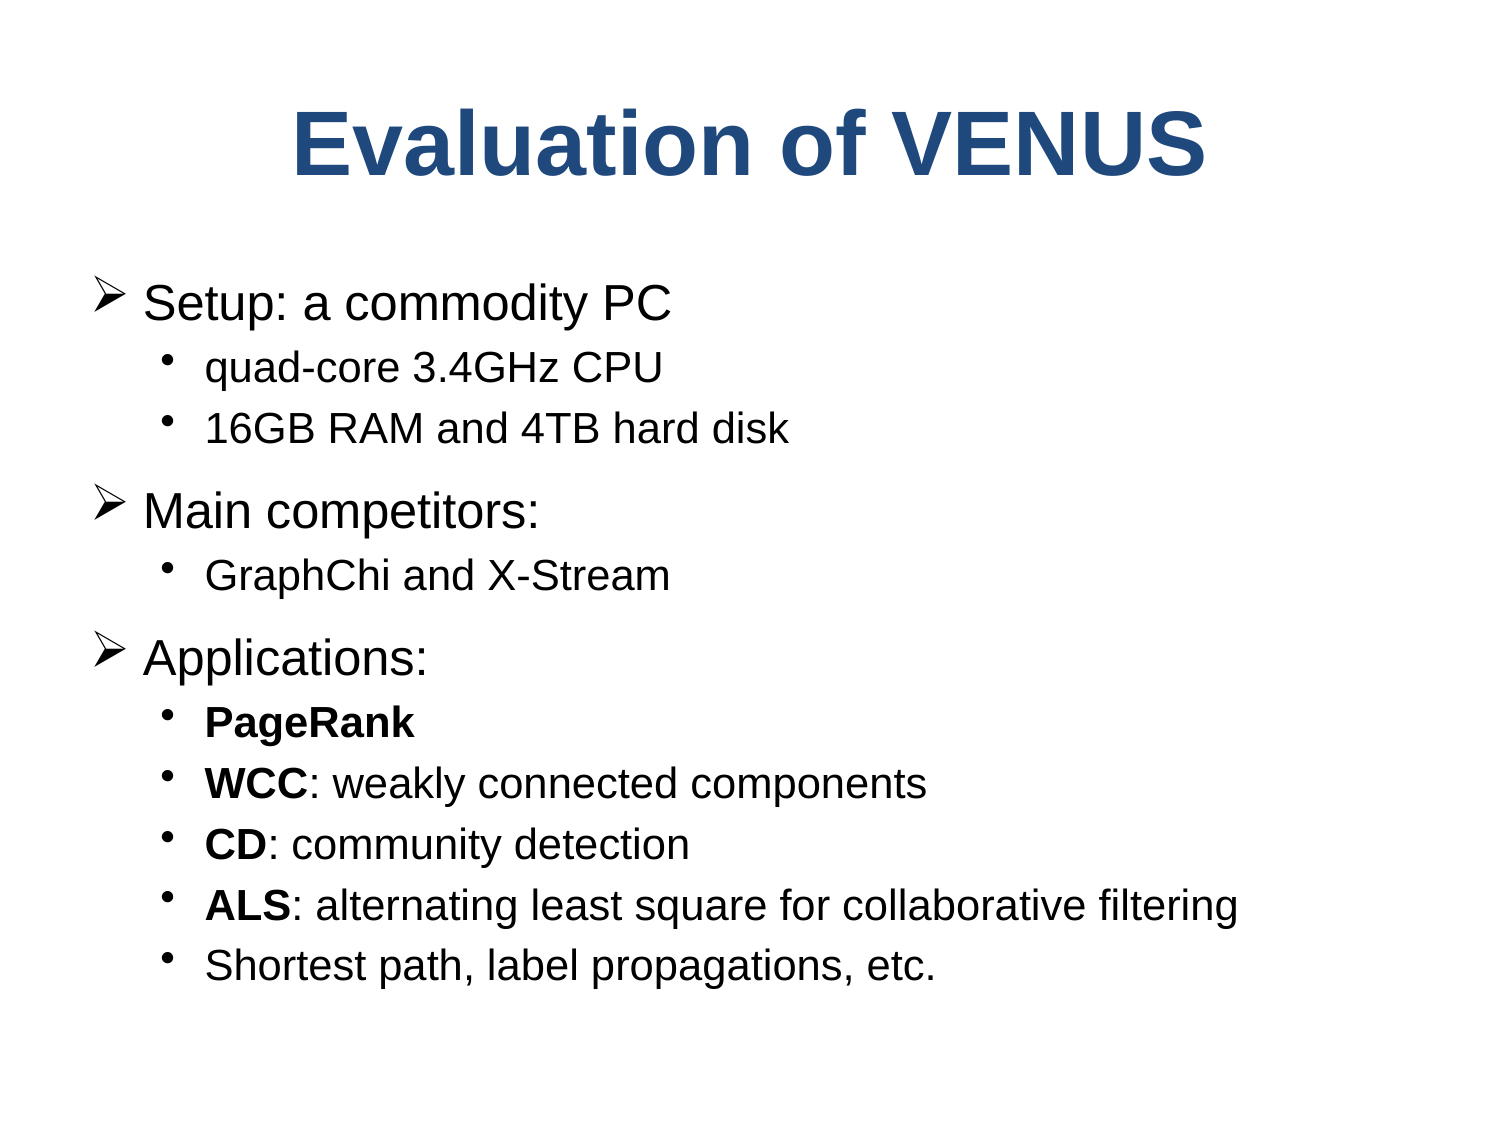

# Evaluation of VENUS
Setup: a commodity PC
quad-core 3.4GHz CPU
16GB RAM and 4TB hard disk
Main competitors:
GraphChi and X-Stream
Applications:
PageRank
WCC: weakly connected components
CD: community detection
ALS: alternating least square for collaborative filtering
Shortest path, label propagations, etc.